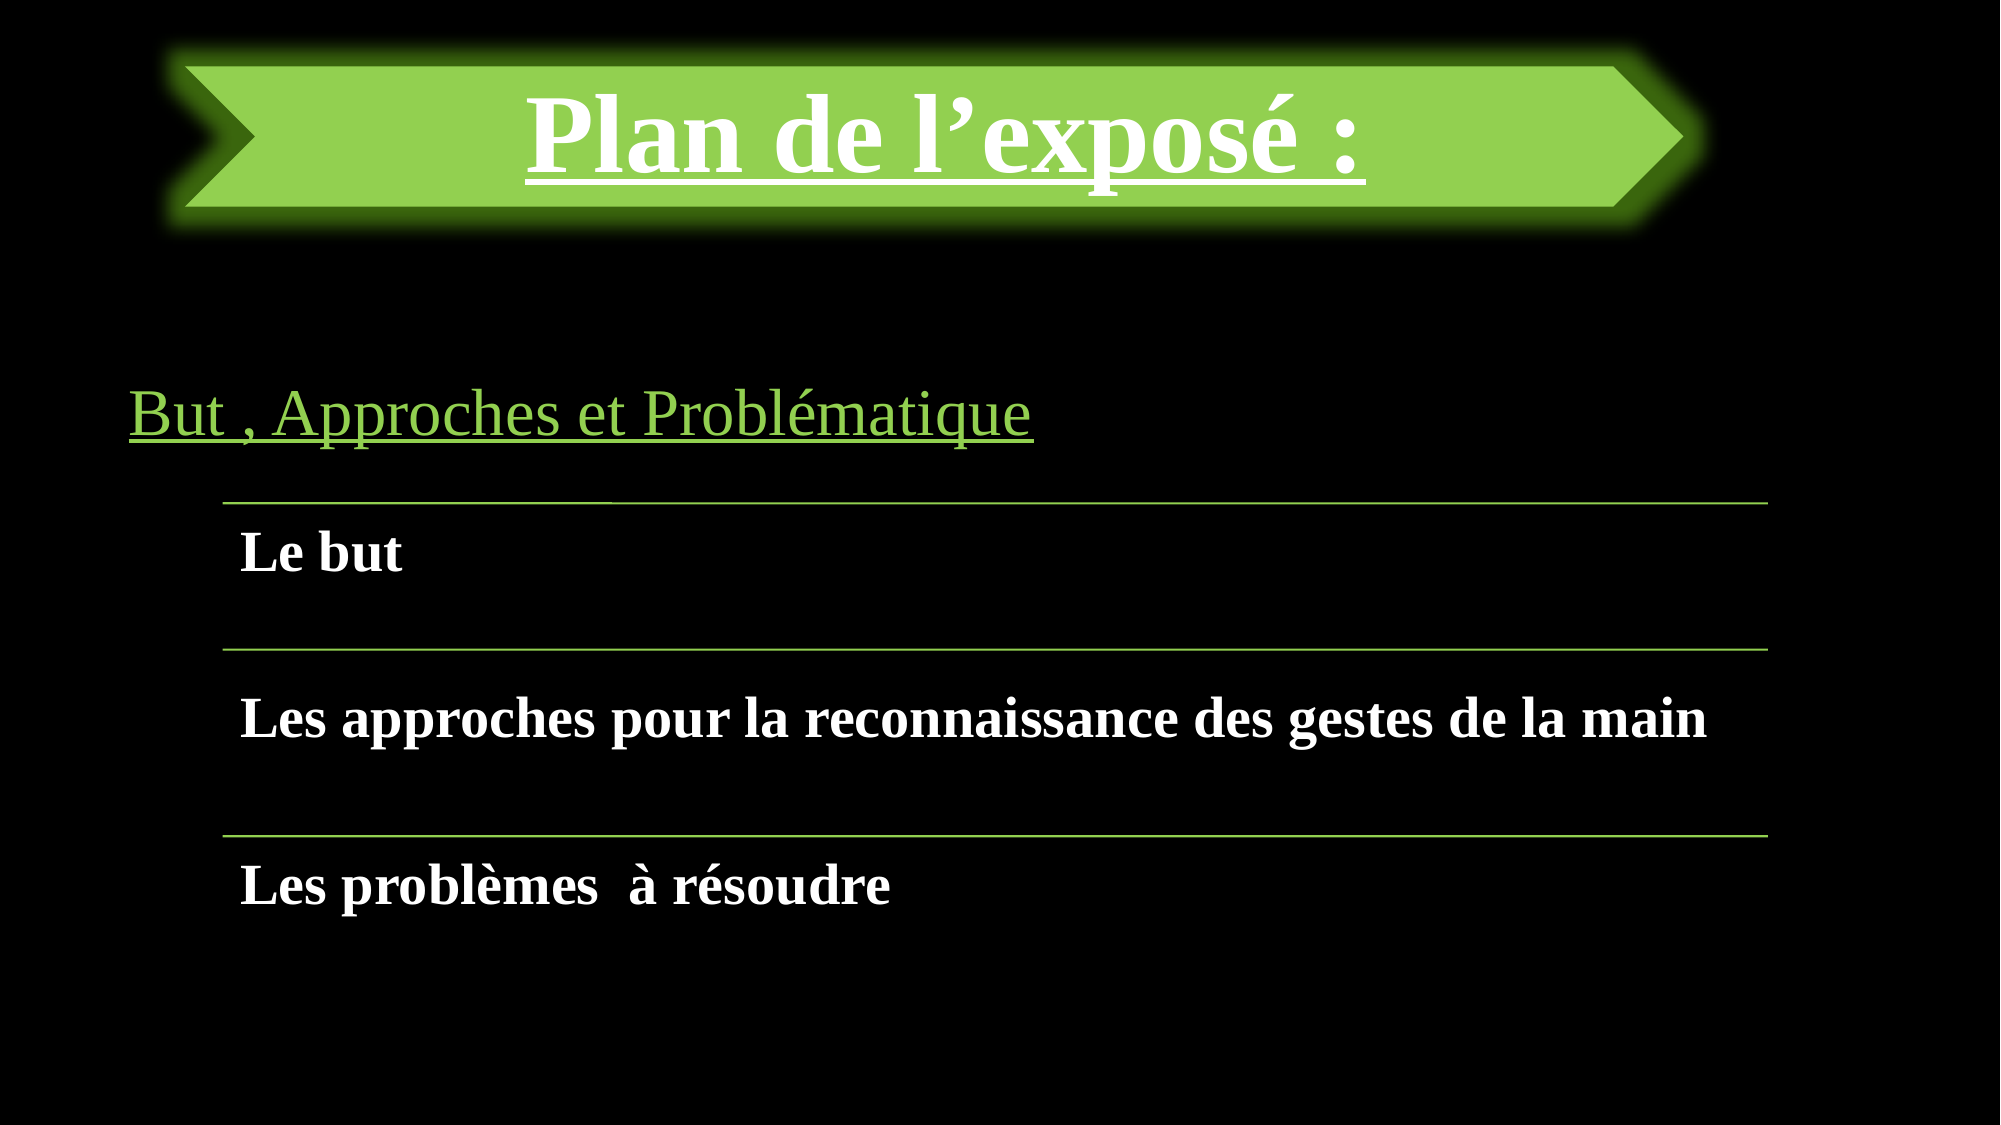

Plan de l’exposé :
But , Approches et Problématique

Le but
Les approches pour la reconnaissance des gestes de la main
Les problèmes  à résoudre